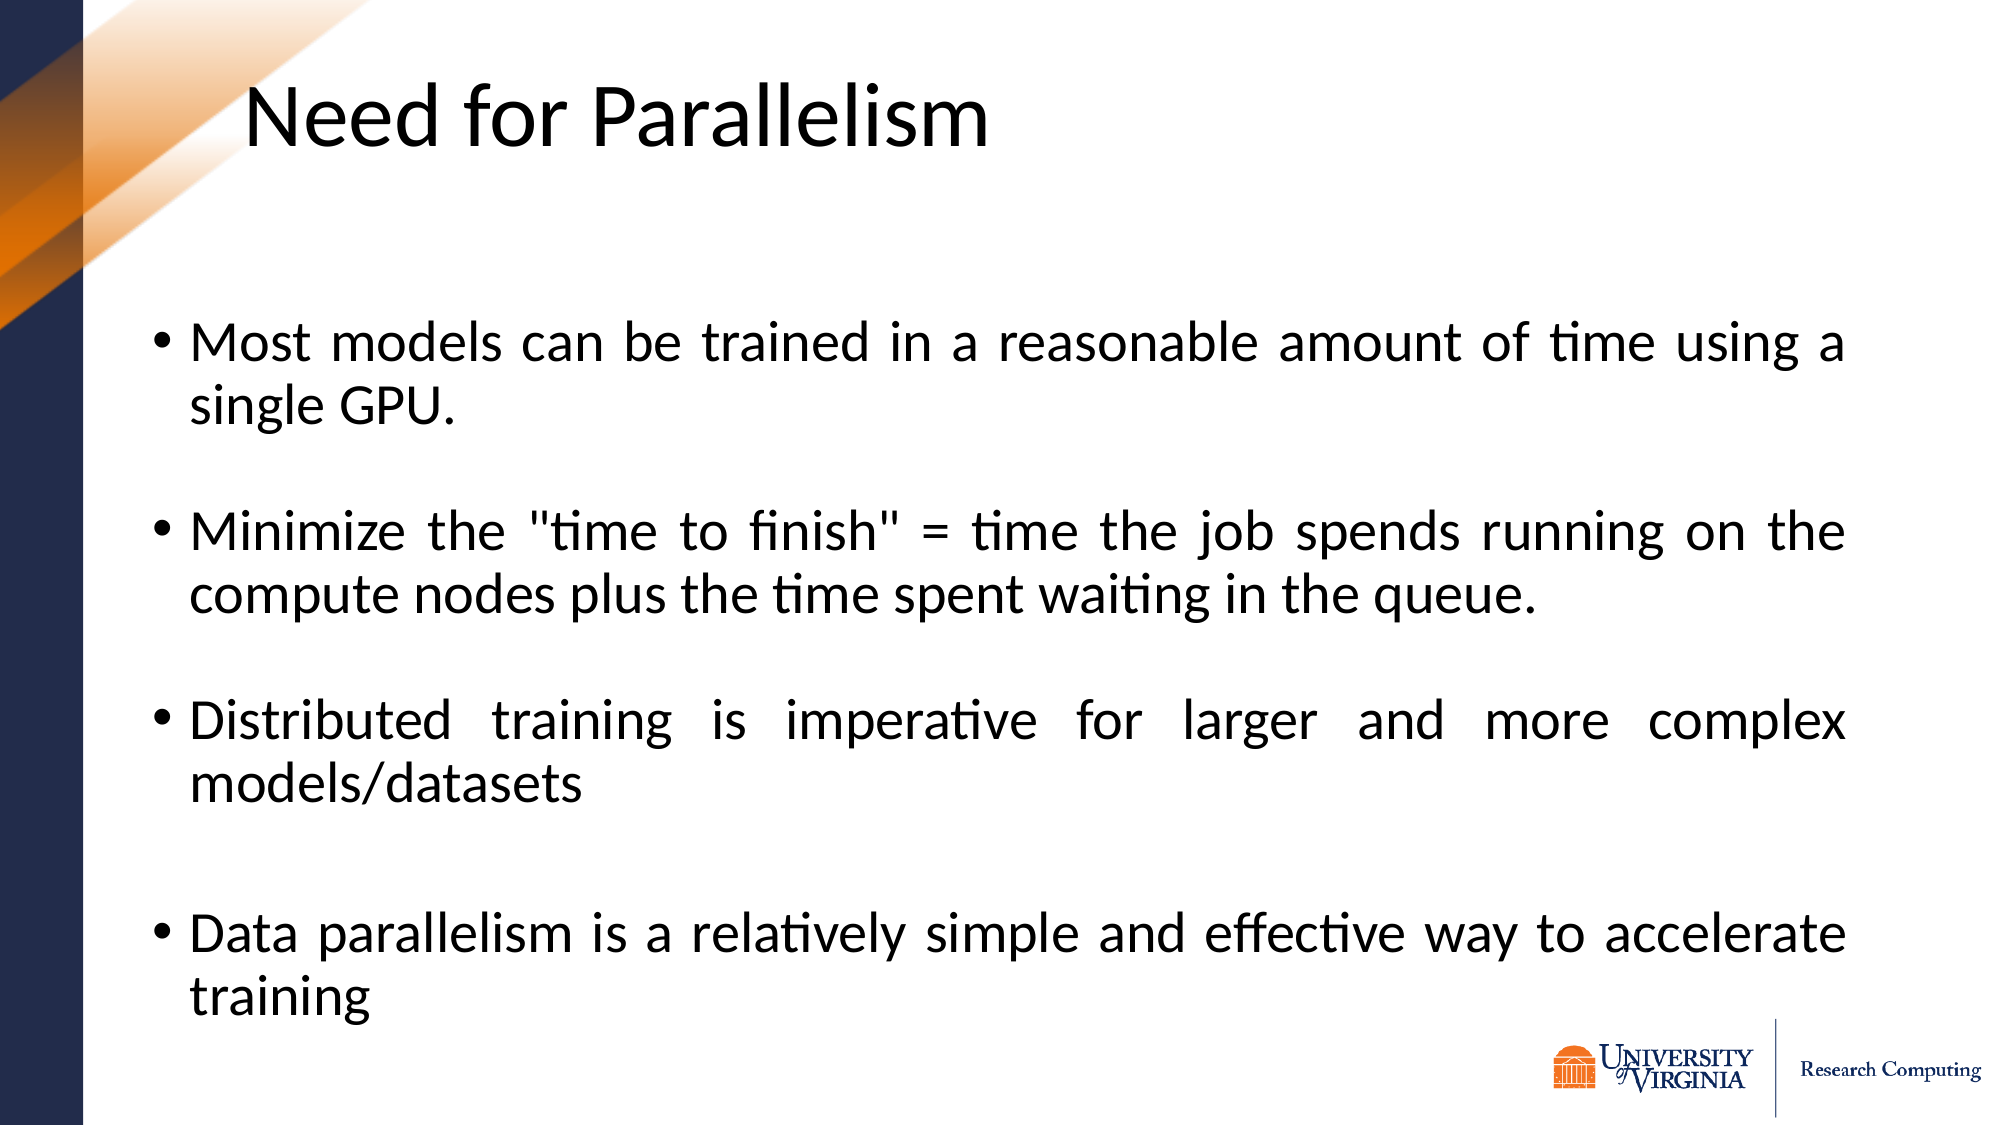

# Need for Parallelism
Most models can be trained in a reasonable amount of time using a single GPU.

Minimize the "time to finish" = time the job spends running on the compute nodes plus the time spent waiting in the queue.

Distributed training is imperative for larger and more complex models/datasets

Data parallelism is a relatively simple and effective way to accelerate training